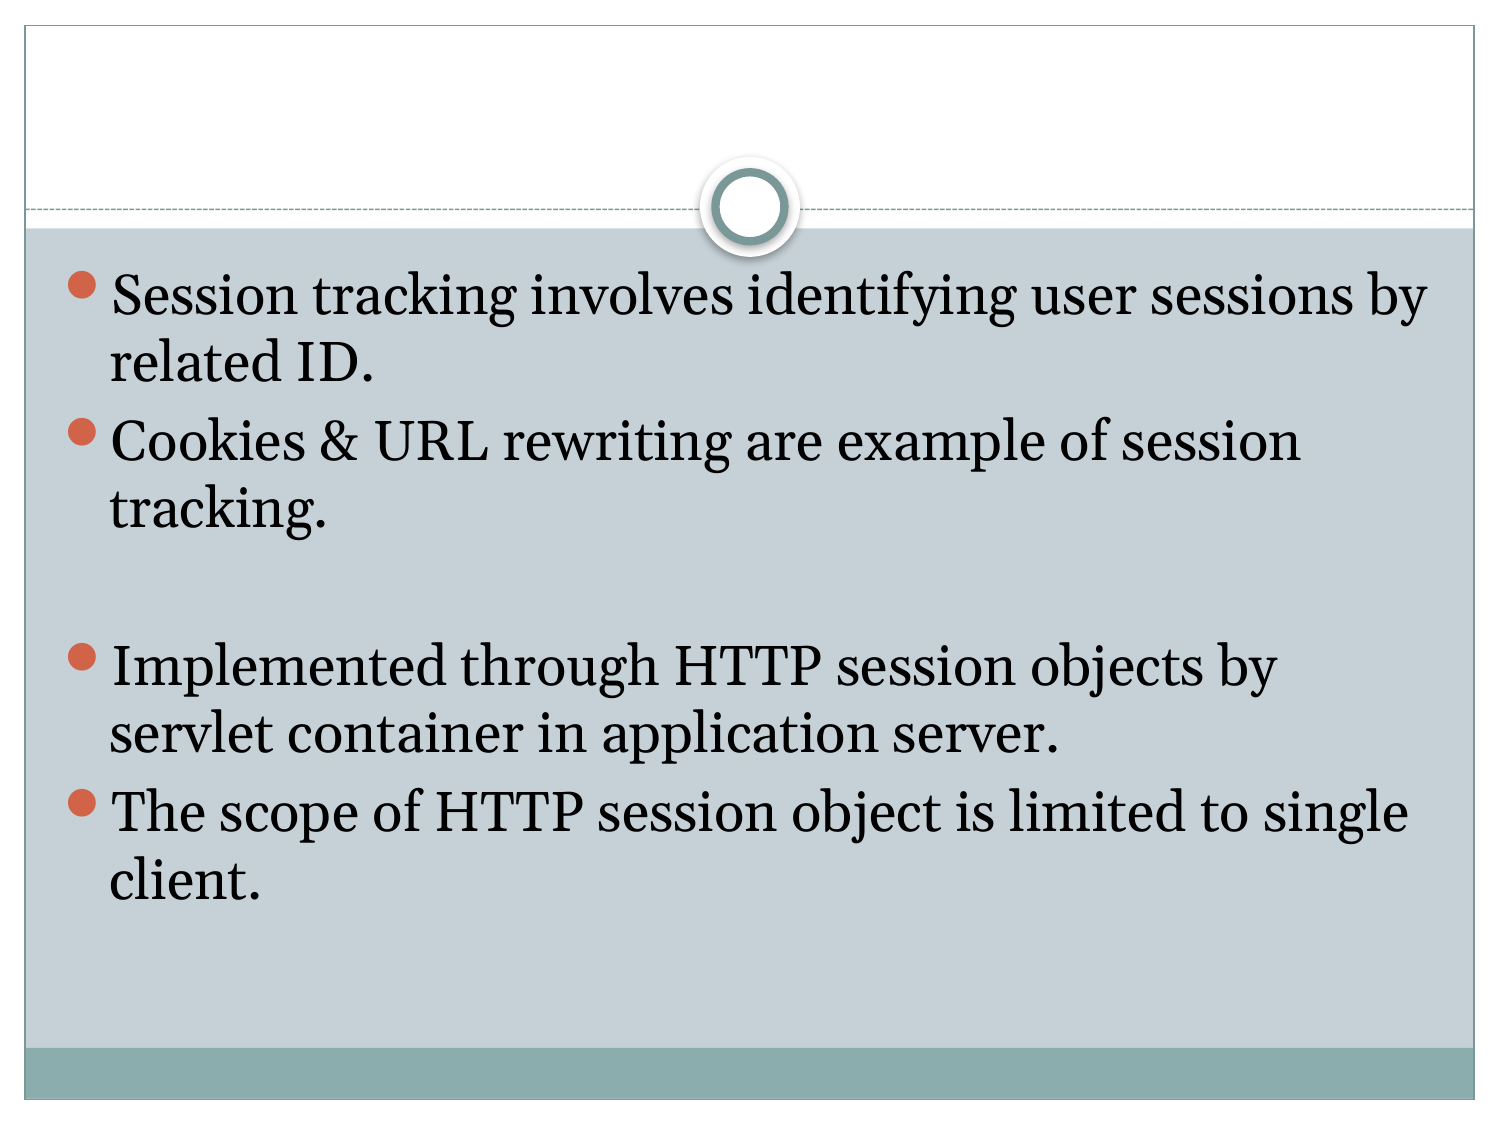

#
Session tracking involves identifying user sessions by related ID.
Cookies & URL rewriting are example of session tracking.

Implemented through HTTP session objects by servlet container in application server.
The scope of HTTP session object is limited to single client.